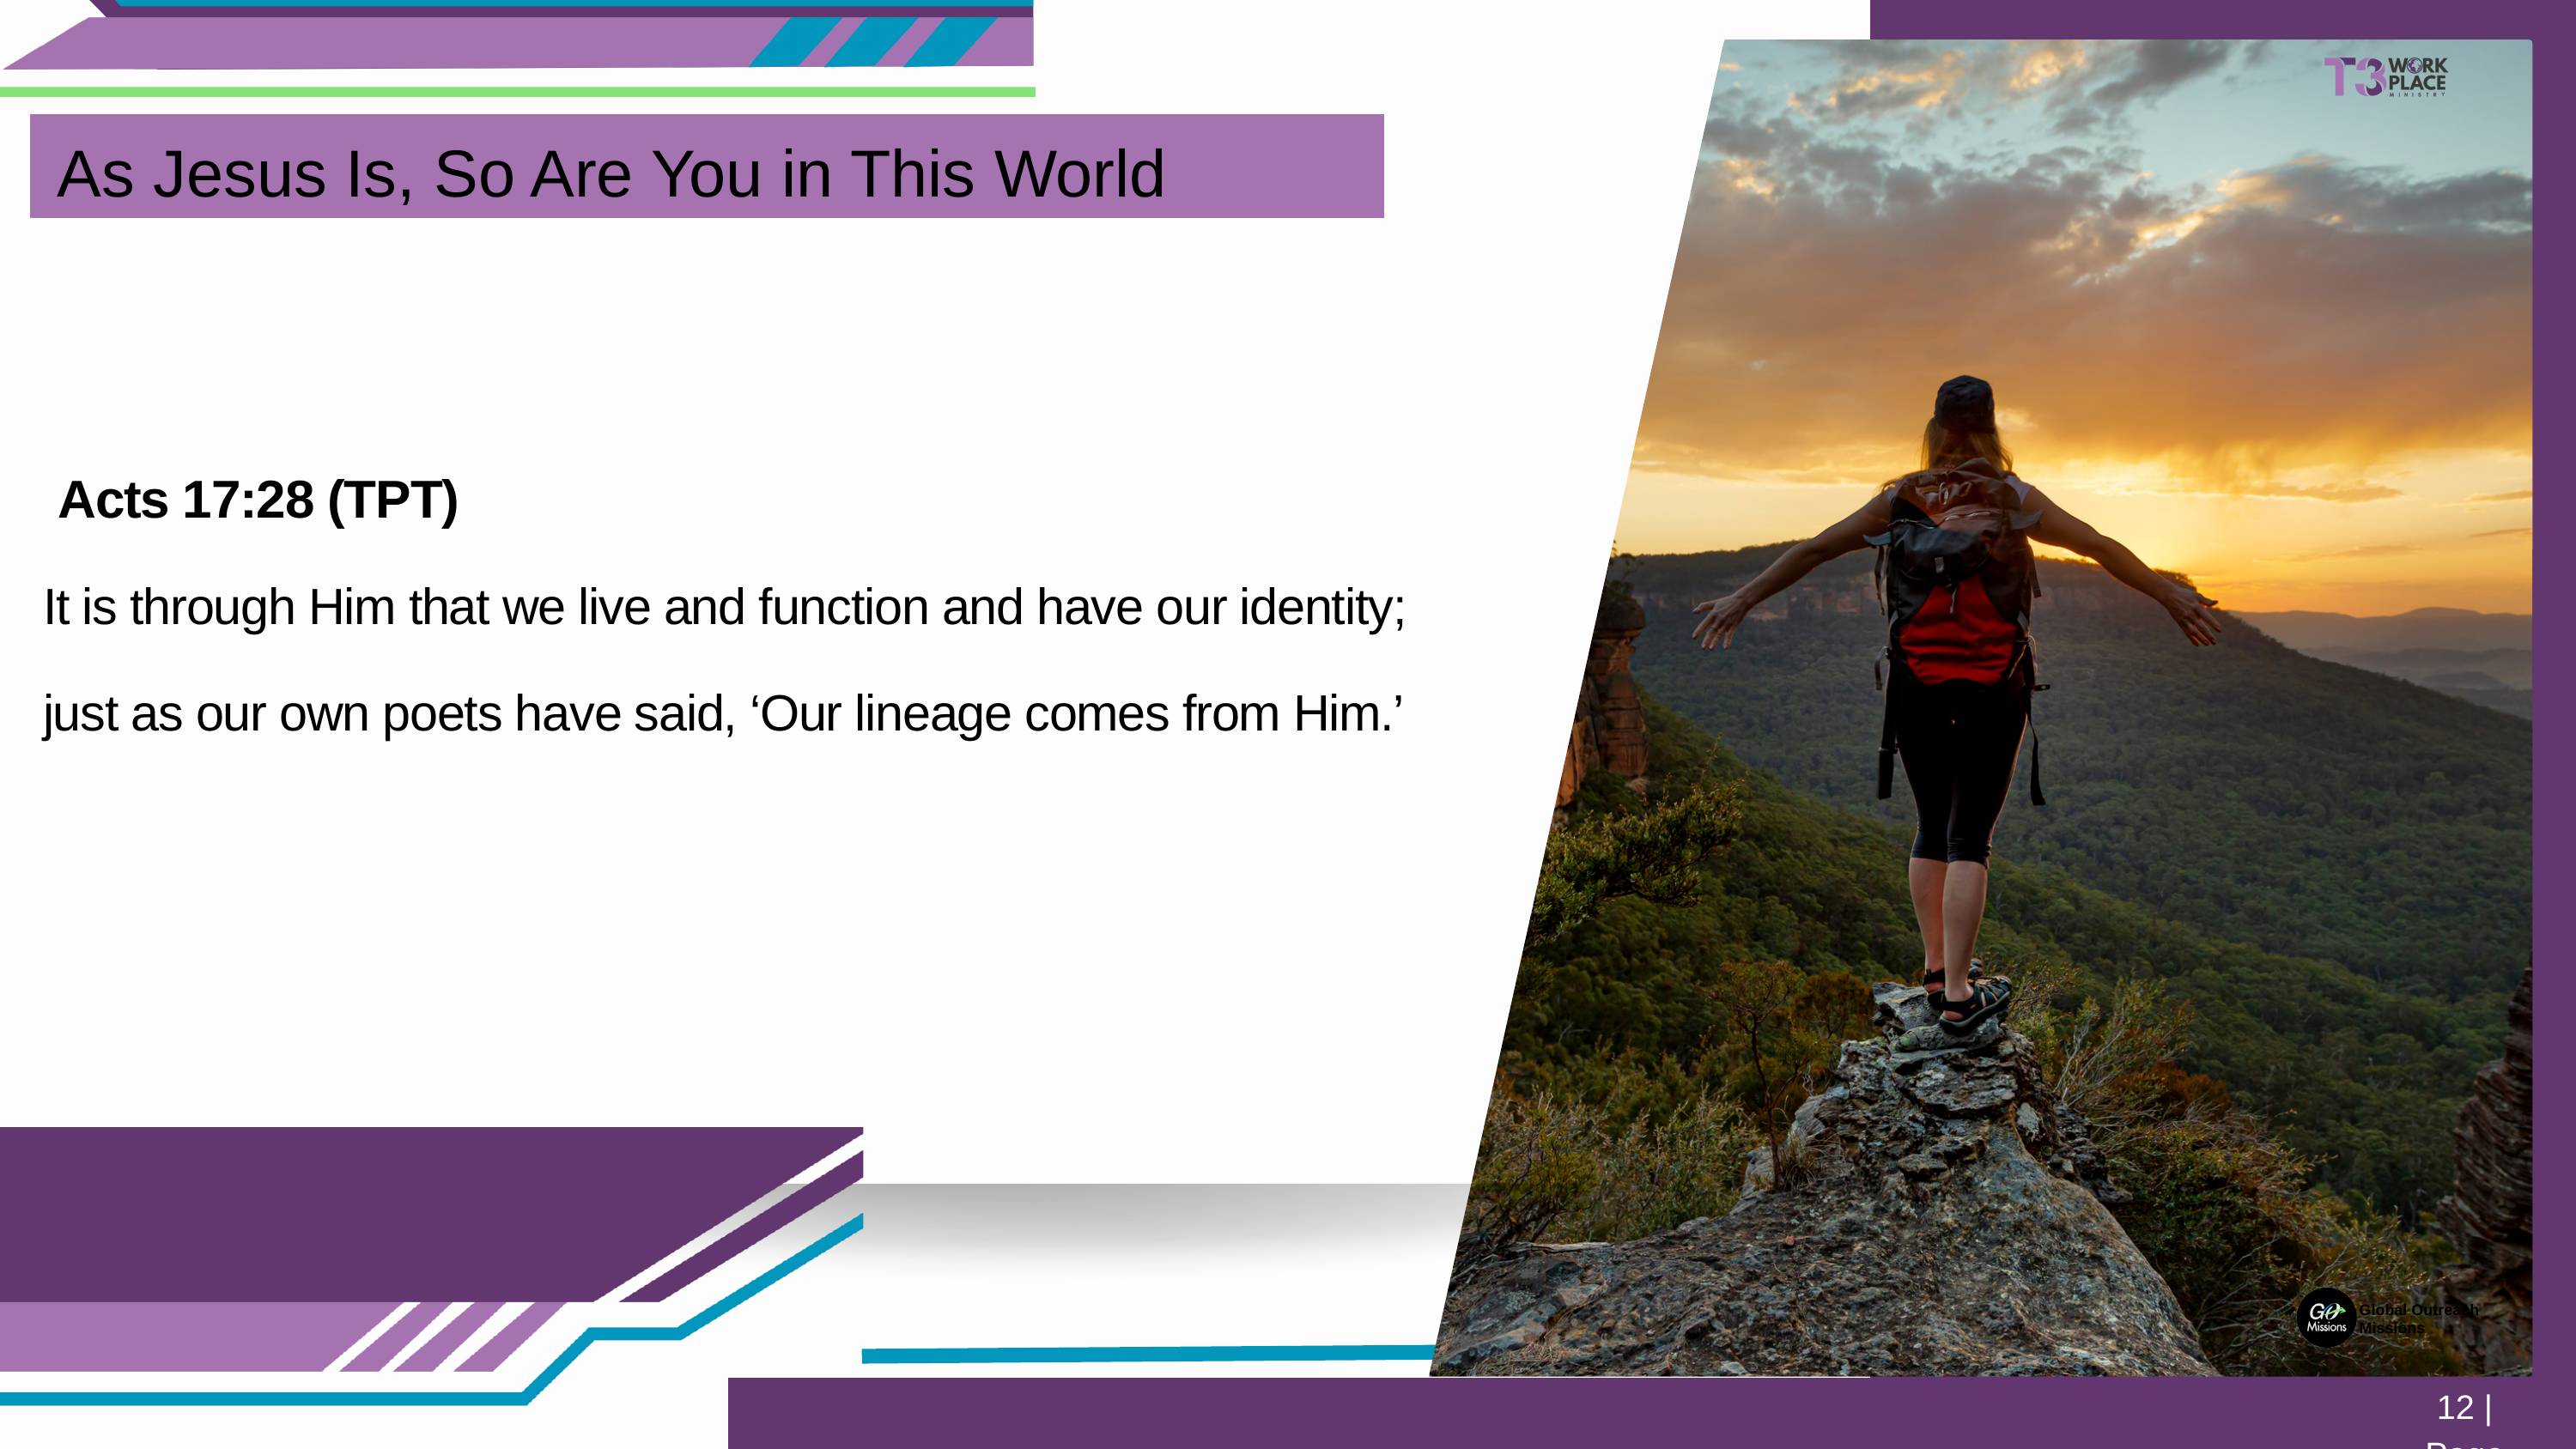

As Jesus Is, So Are You in This World
 Acts 17:28 (TPT)
It is through Him that we live and function and have our identity; just as our own poets have said, ‘Our lineage comes from Him.’

Global Outreach
Missions

12 | Page